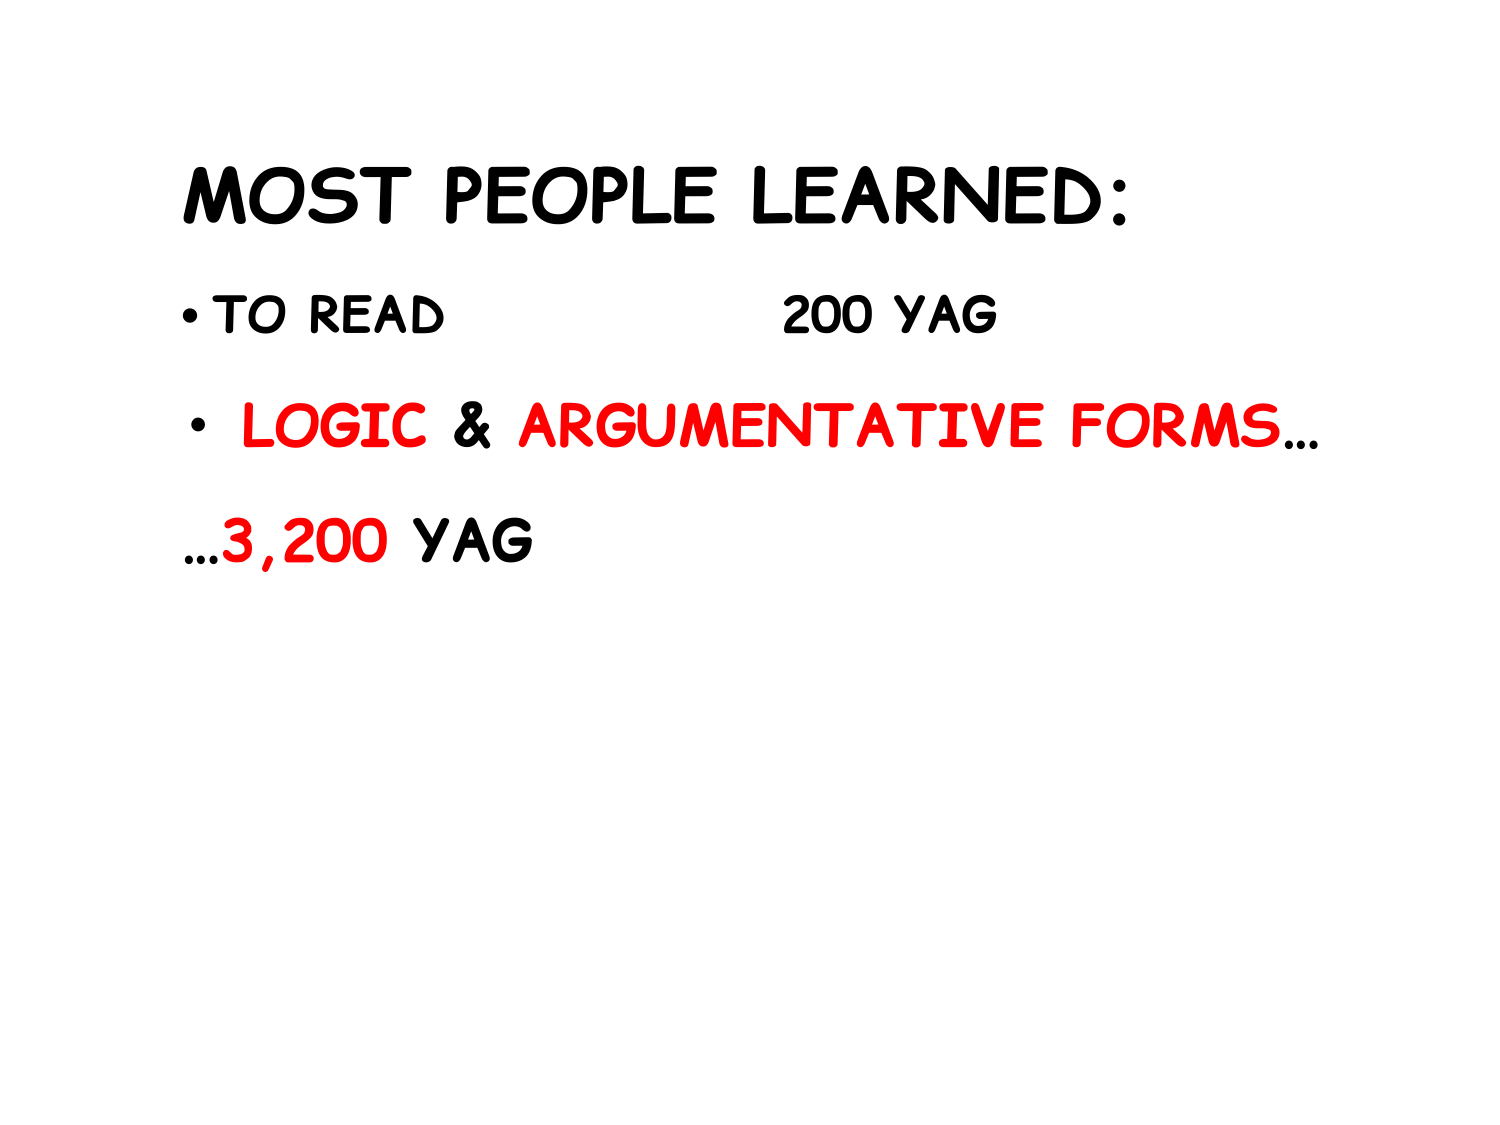

MOST PEOPLE LEARNED:
• TO READ			200 YAG
• LOGIC & ARGUMENTATIVE FORMS…
…3,200 YAG